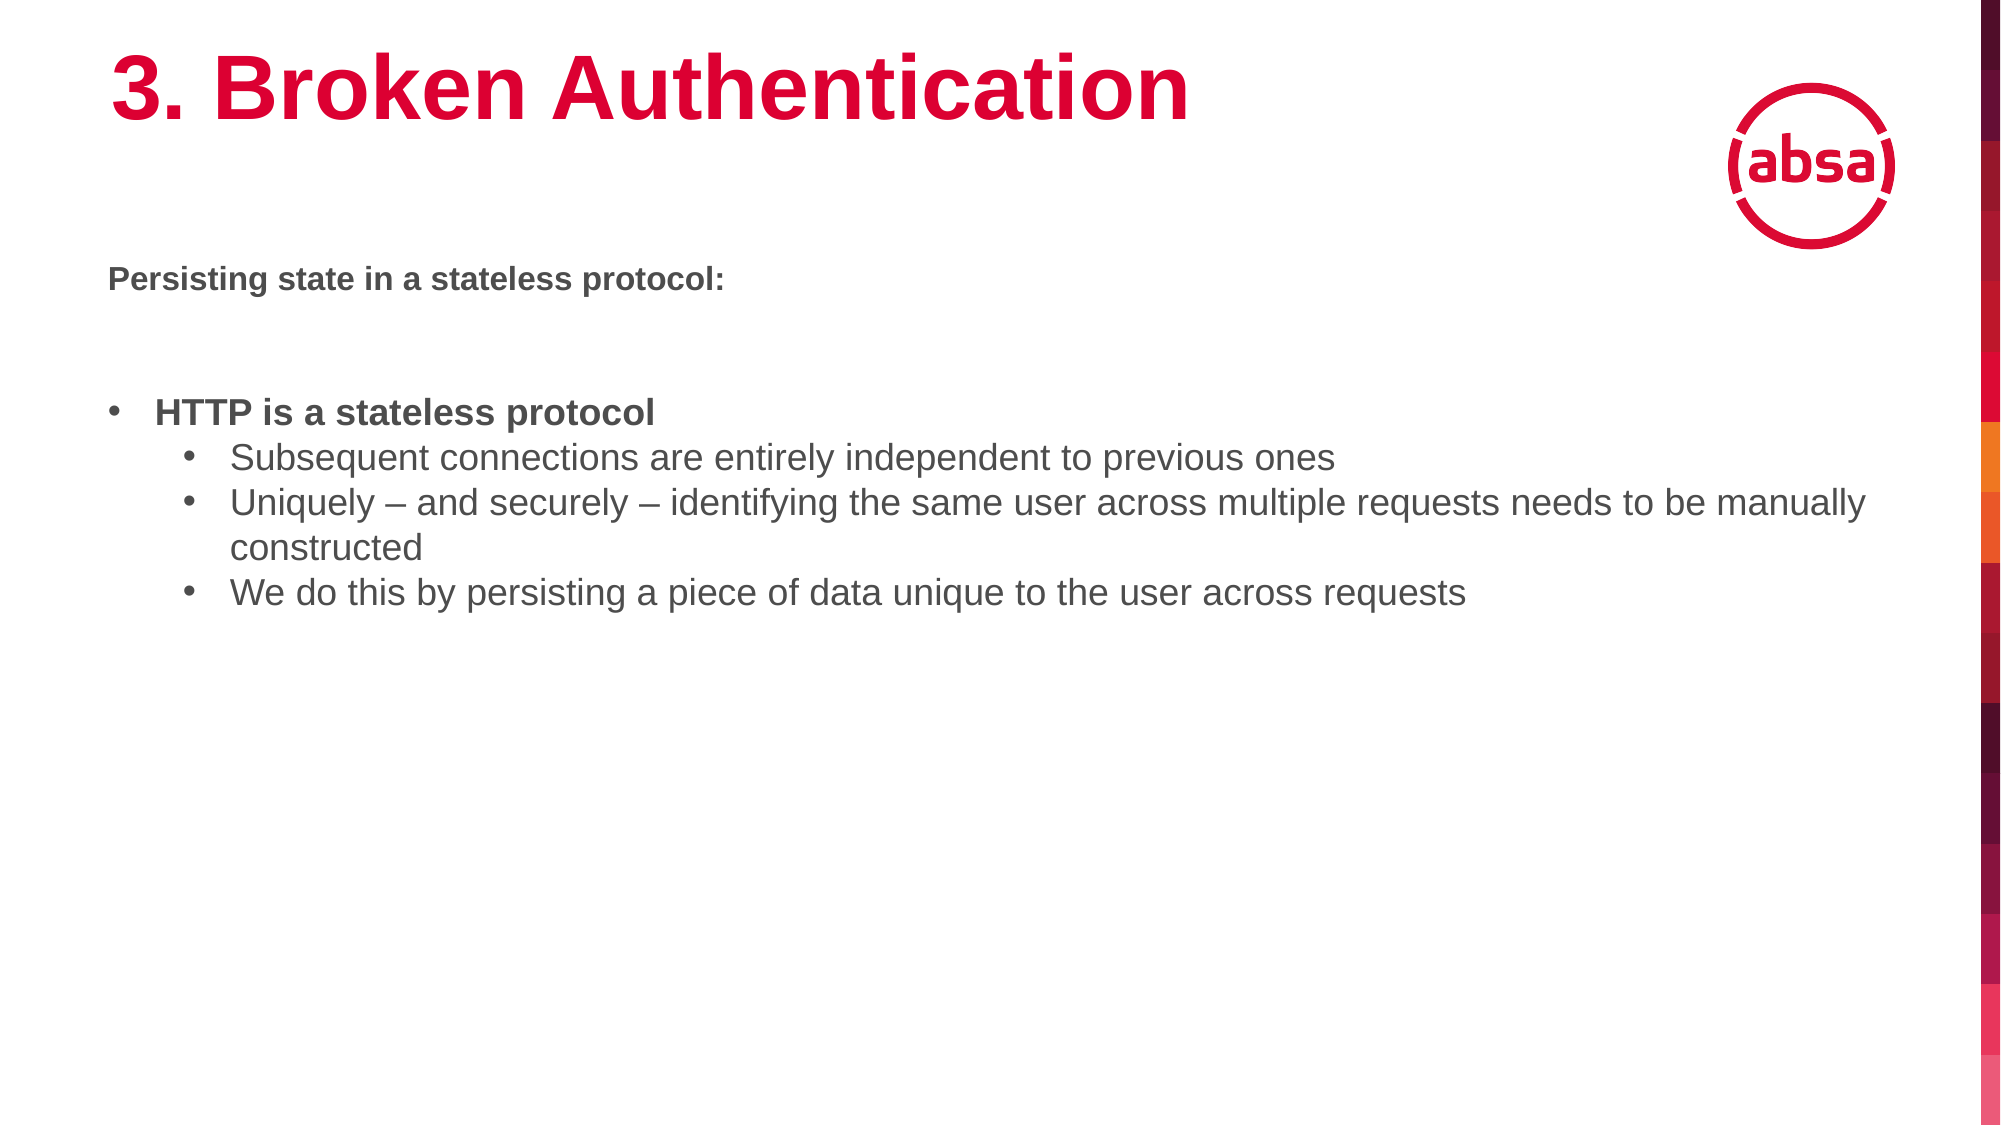

3. Broken Authentication
Persisting state in a stateless protocol:

HTTP is a stateless protocol
Subsequent connections are entirely independent to previous ones
Uniquely – and securely – identifying the same user across multiple requests needs to be manually constructed
We do this by persisting a piece of data unique to the user across requests